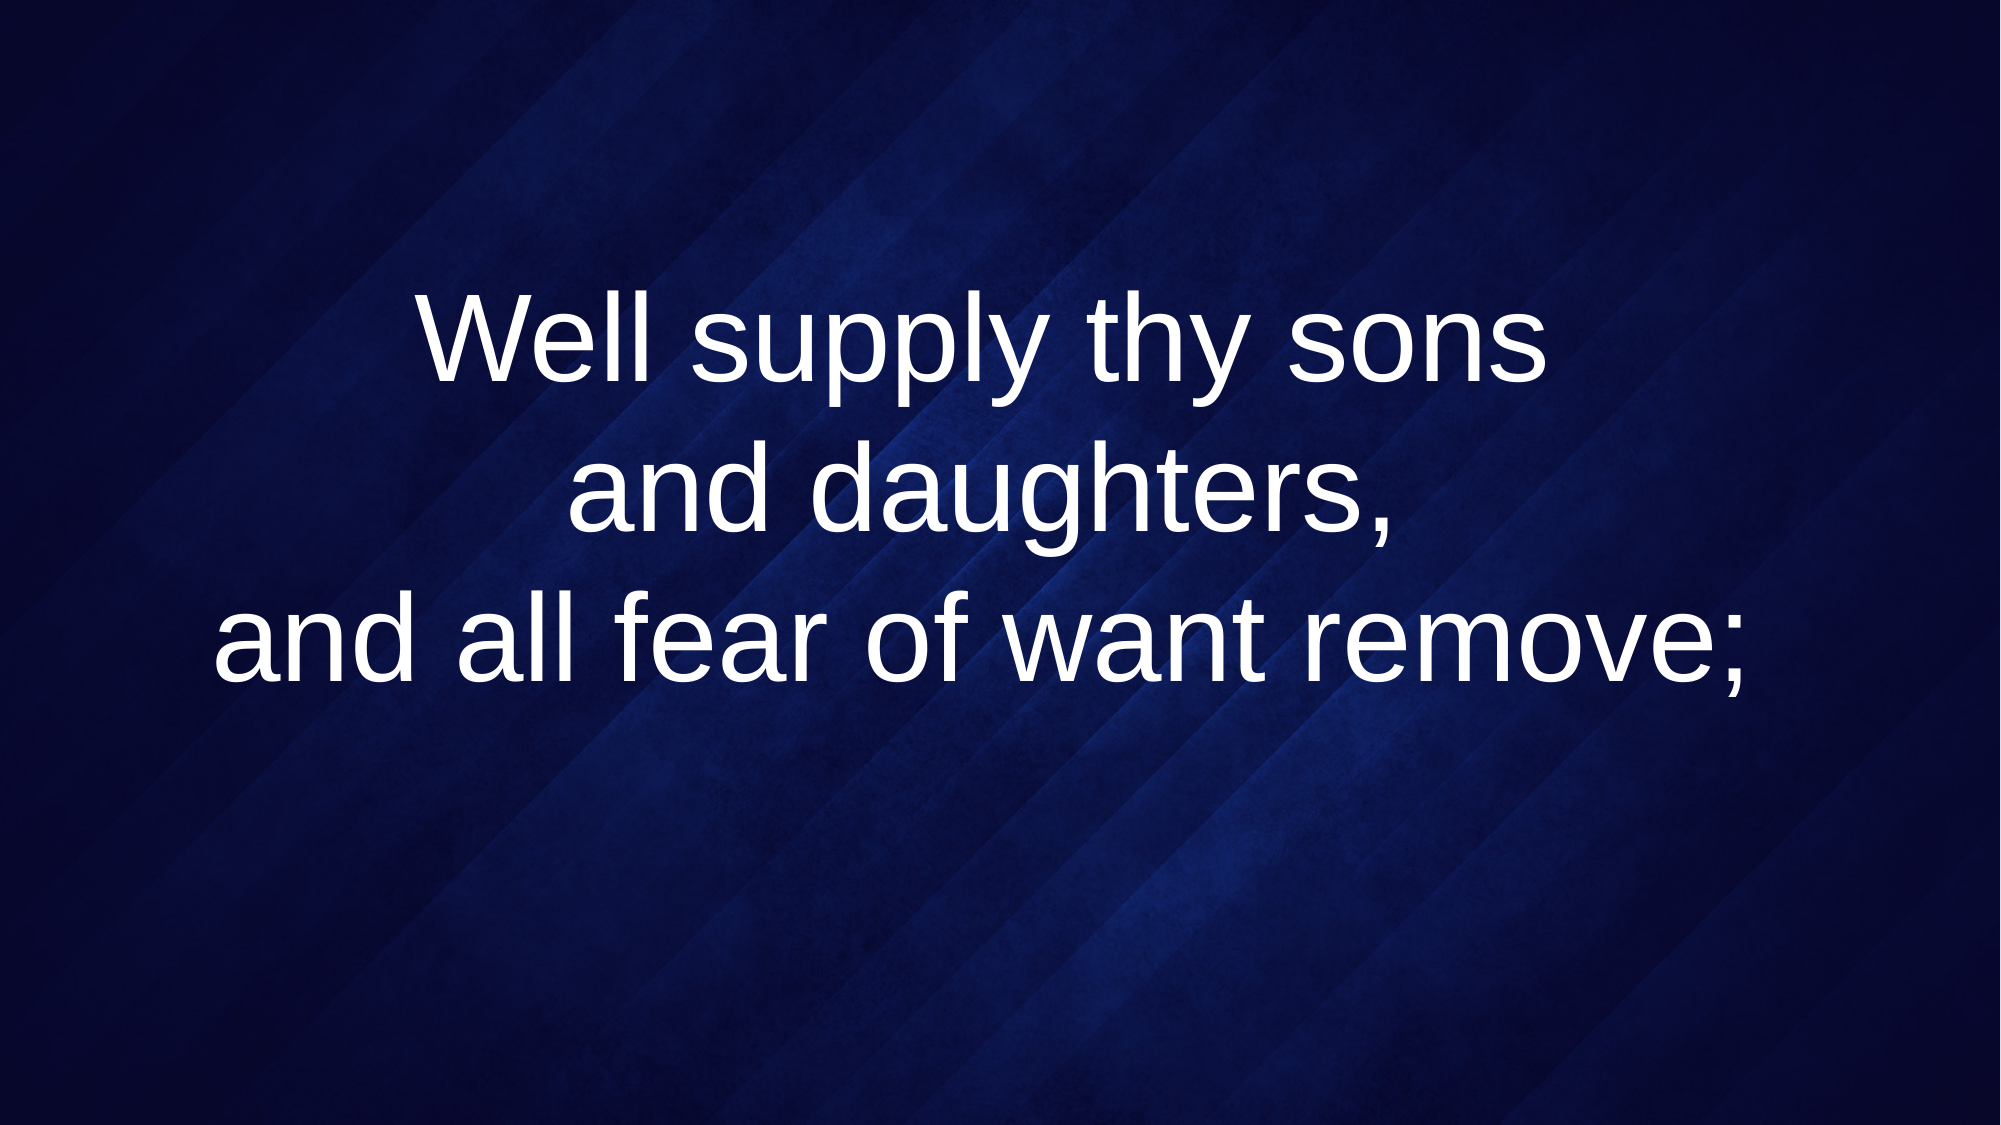

# Well supply thy sons and daughters, and all fear of want remove;